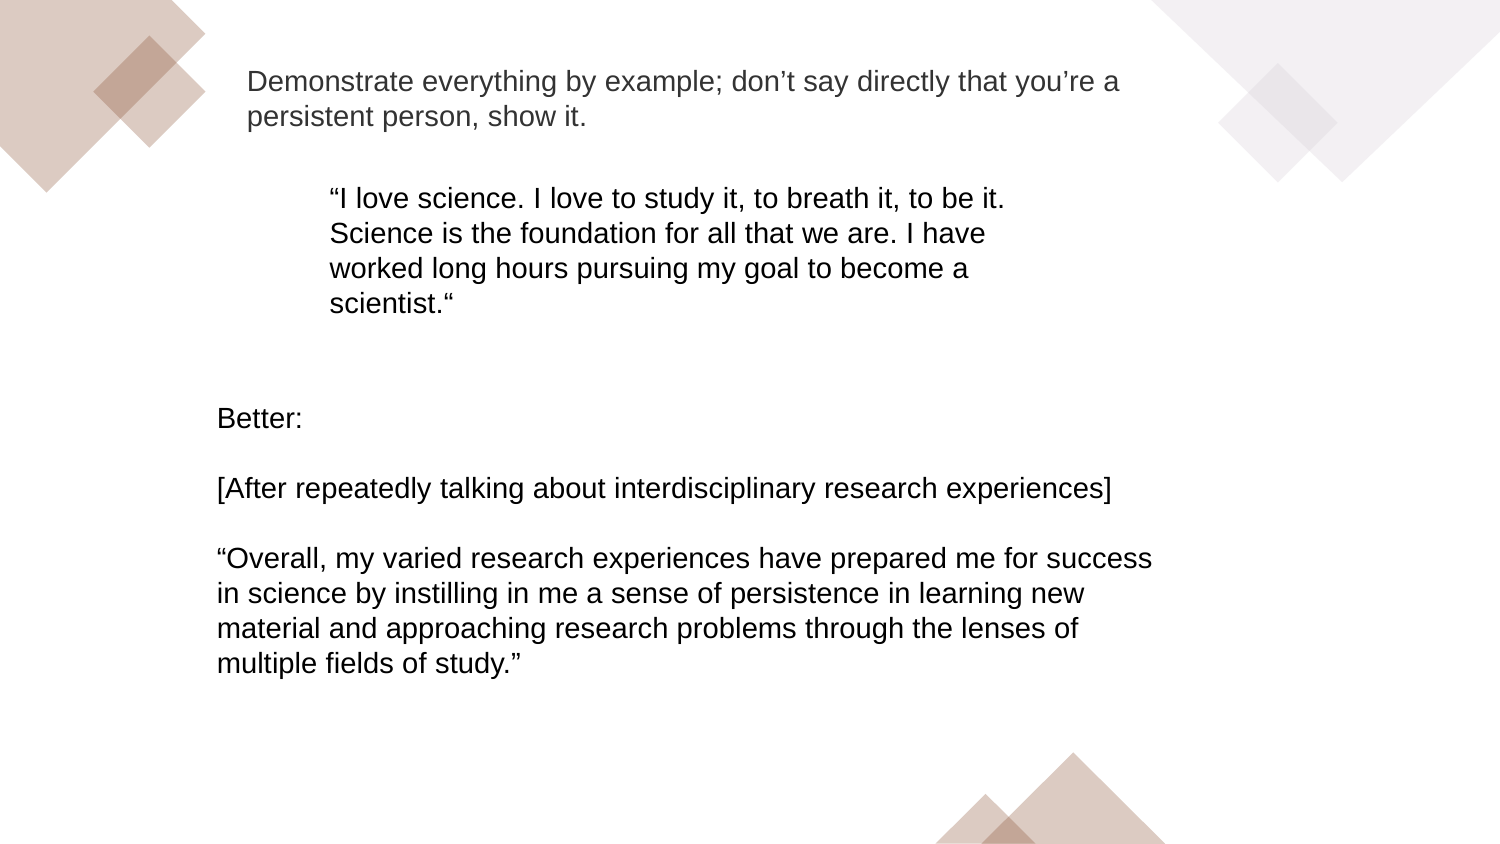

Demonstrate everything by example; don’t say directly that you’re a persistent person, show it.

“I love science. I love to study it, to breath it, to be it. Science is the foundation for all that we are. I have worked long hours pursuing my goal to become a scientist.“

Better:

[After repeatedly talking about interdisciplinary research experiences]

“Overall, my varied research experiences have prepared me for success in science by instilling in me a sense of persistence in learning new material and approaching research problems through the lenses of multiple fields of study.”